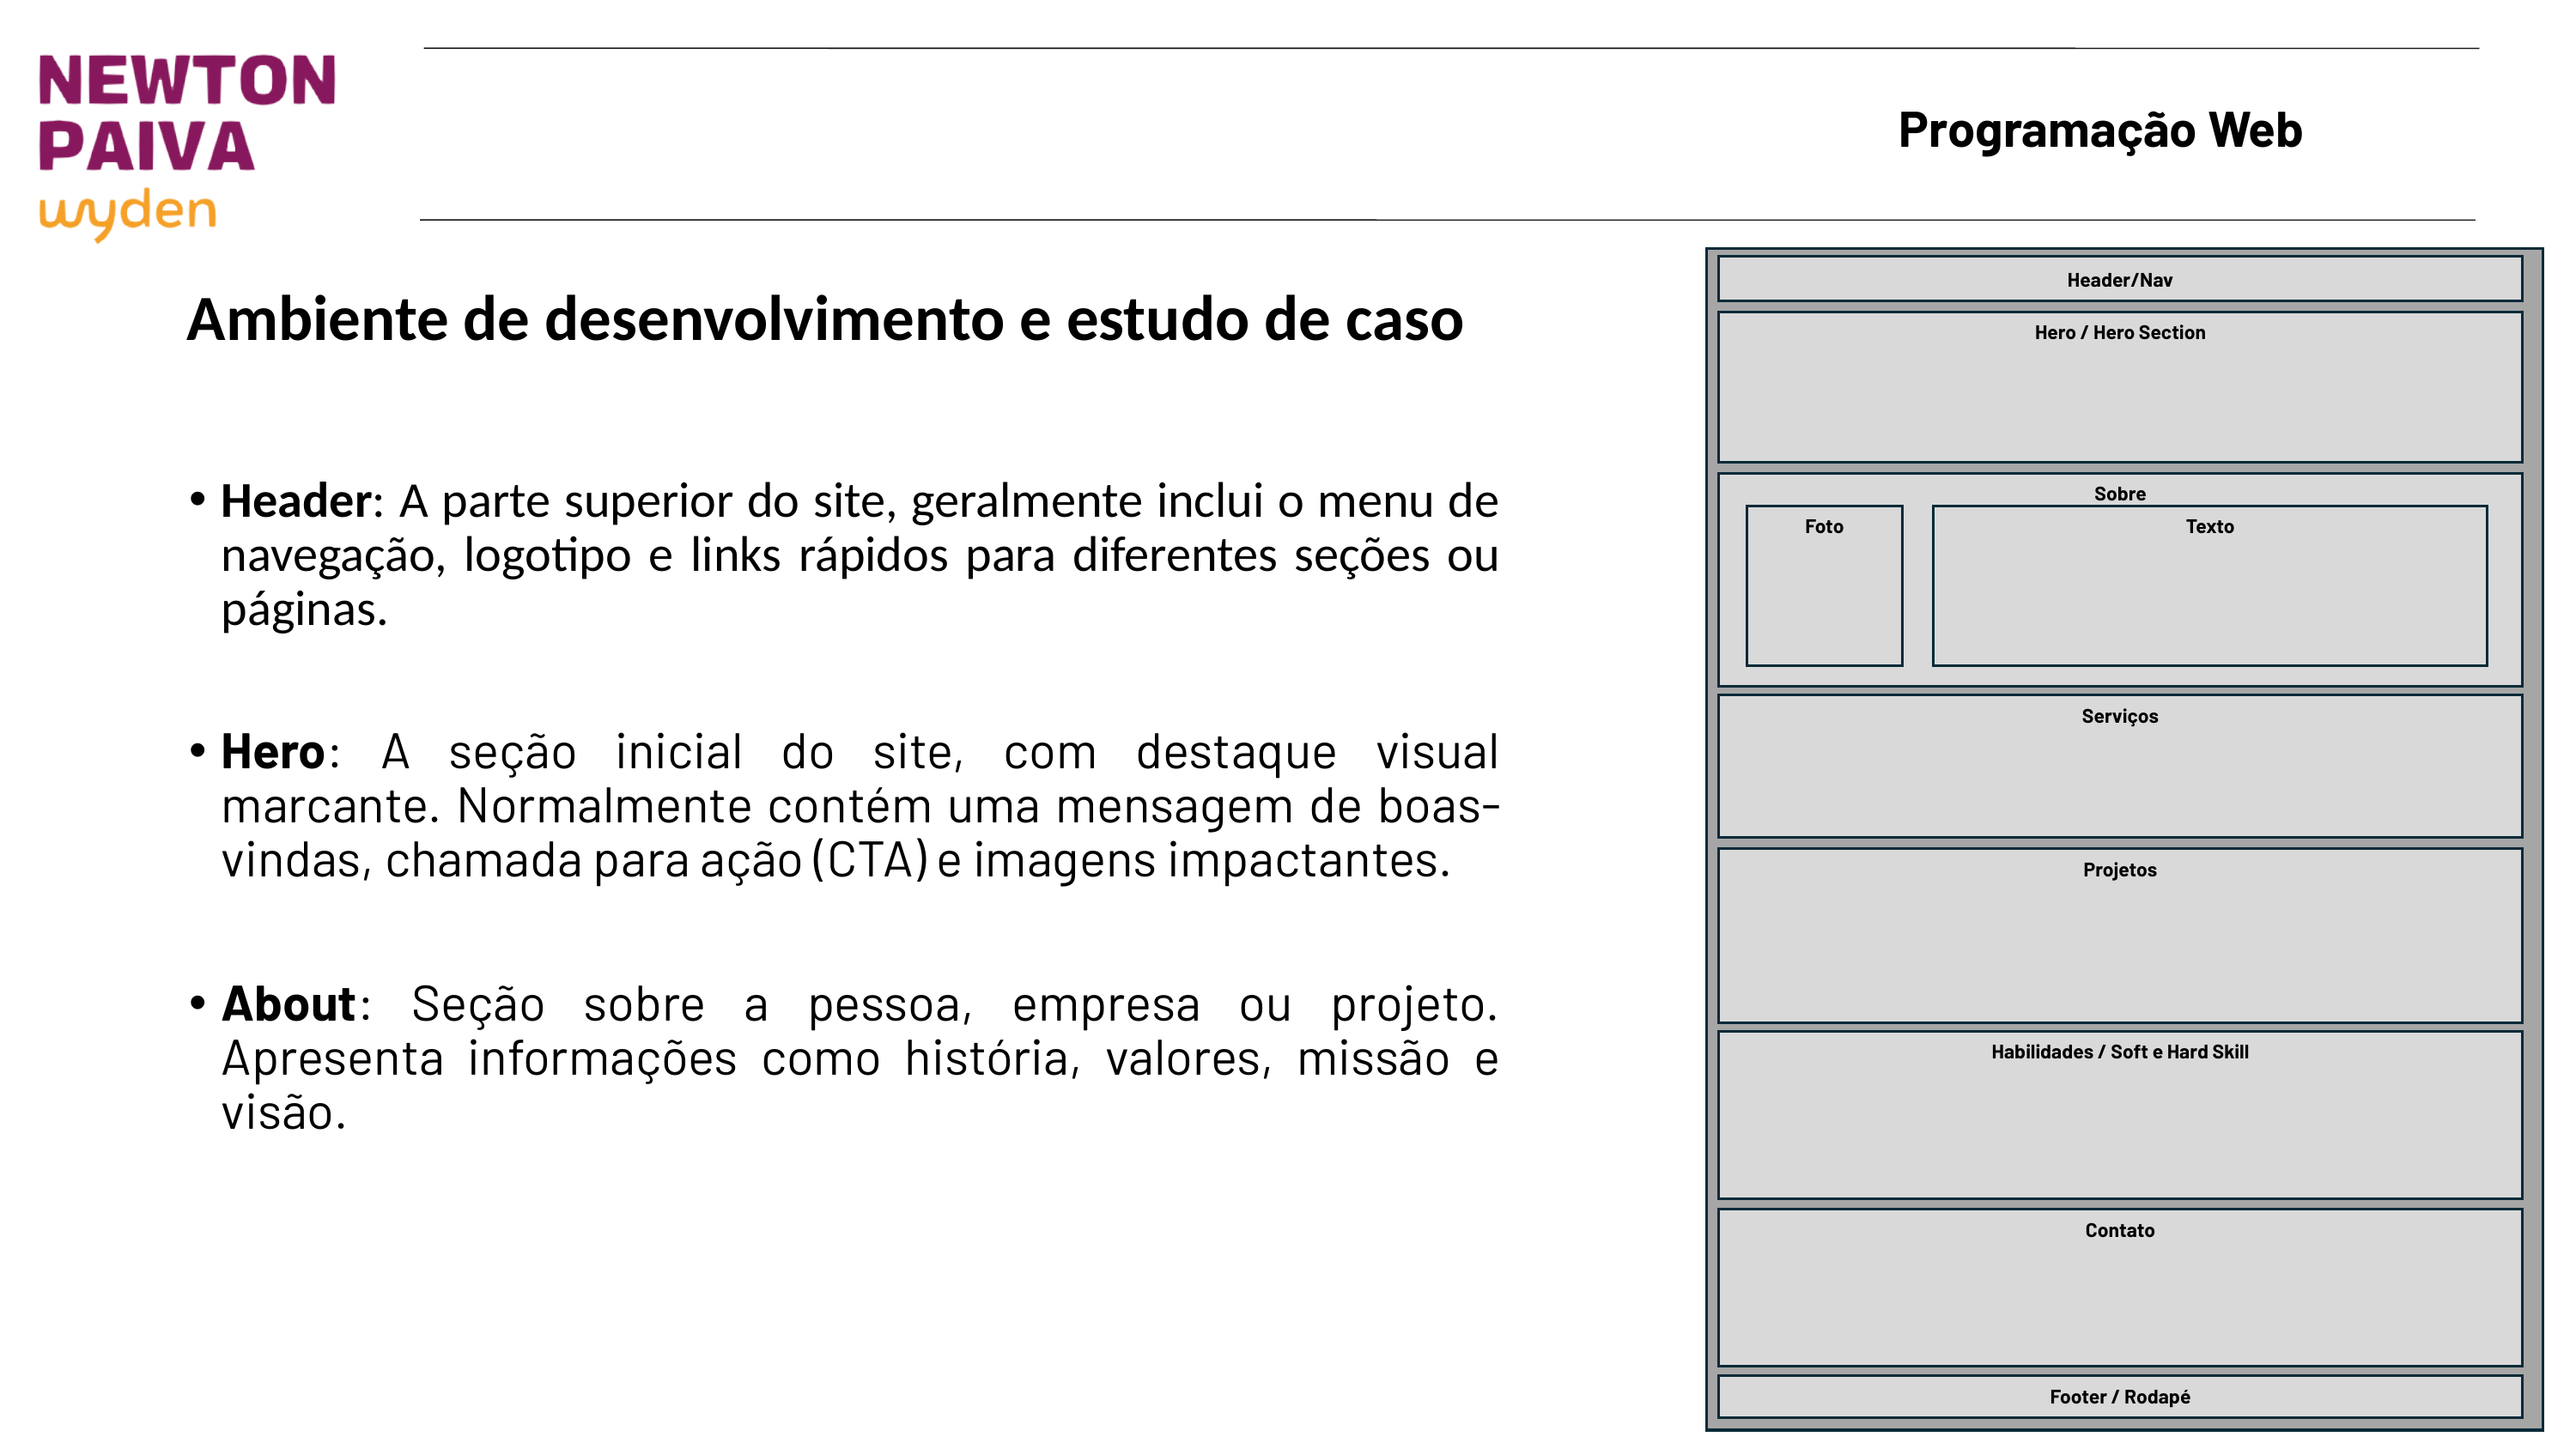

Header/Nav
Hero / Hero Section
Sobre
Foto
Texto
Serviços
Projetos
Habilidades / Soft e Hard Skill
Contato
Footer / Rodapé
Ambiente de desenvolvimento e estudo de caso

Header: A parte superior do site, geralmente inclui o menu de navegação, logotipo e links rápidos para diferentes seções ou páginas.

Hero: A seção inicial do site, com destaque visual marcante. Normalmente contém uma mensagem de boas-vindas, chamada para ação (CTA) e imagens impactantes.

About: Seção sobre a pessoa, empresa ou projeto. Apresenta informações como história, valores, missão e visão.